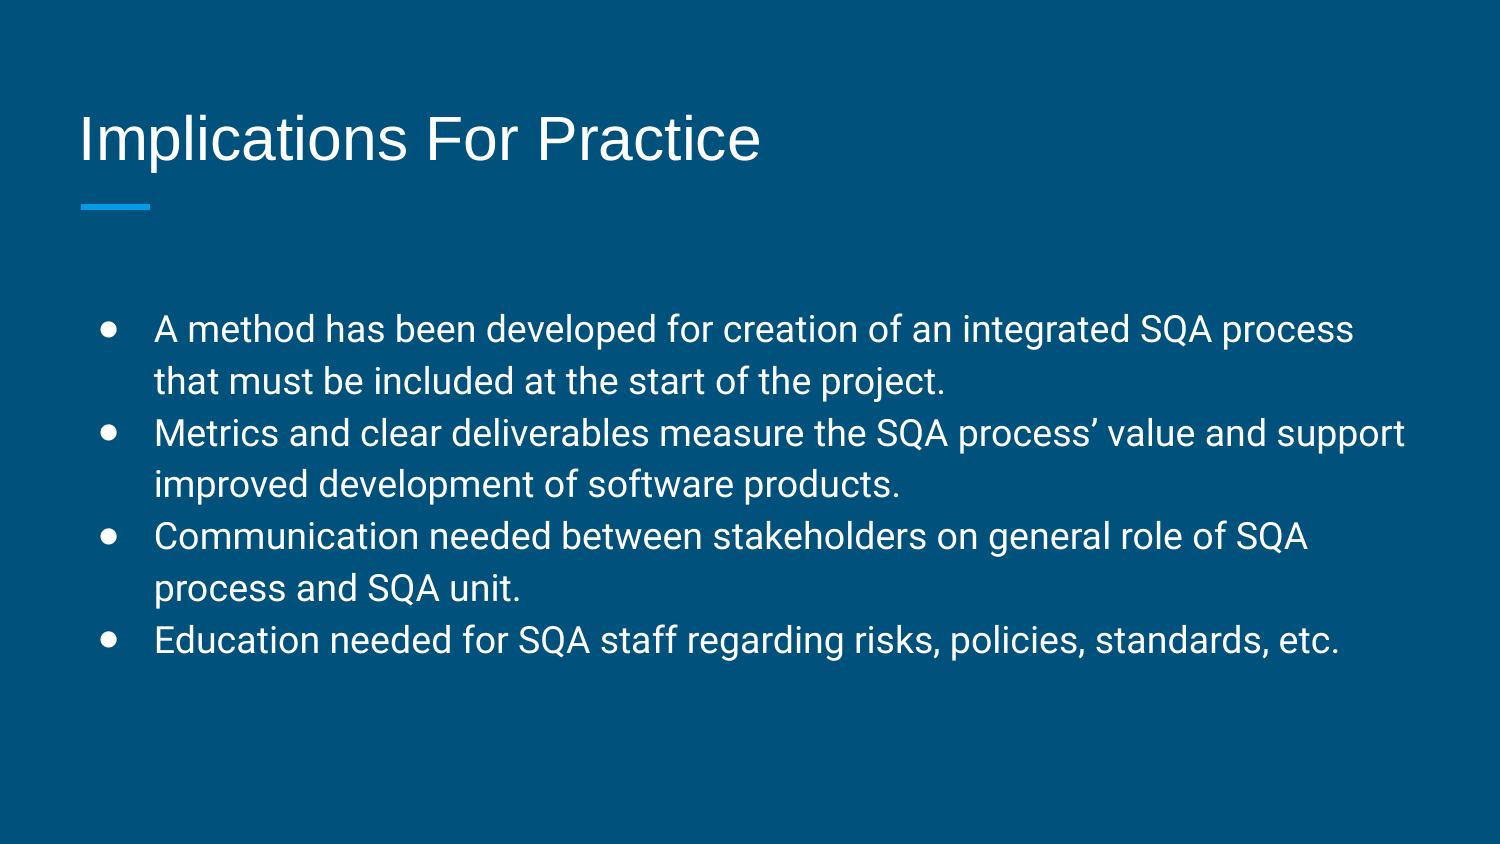

# Implications For Practice
A method has been developed for creation of an integrated SQA process that must be included at the start of the project.
Metrics and clear deliverables measure the SQA process’ value and support improved development of software products.
Communication needed between stakeholders on general role of SQA process and SQA unit.
Education needed for SQA staff regarding risks, policies, standards, etc.